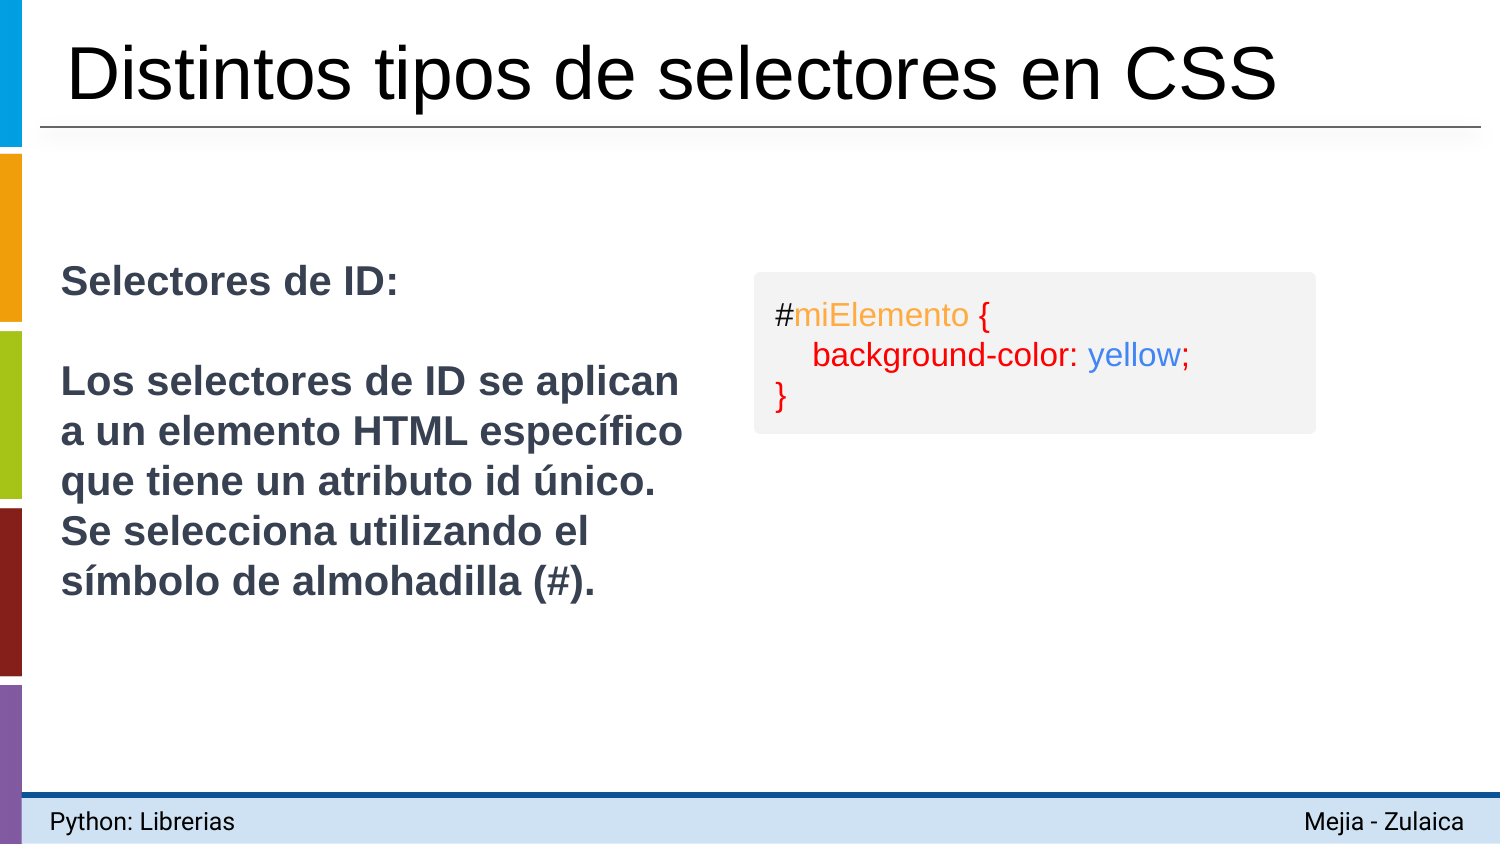

# Distintos tipos de selectores en CSS

Selectores de ID:

Los selectores de ID se aplican a un elemento HTML específico que tiene un atributo id único. Se selecciona utilizando el símbolo de almohadilla (#).
#miElemento {
    background-color: yellow;
}
Python: Librerias